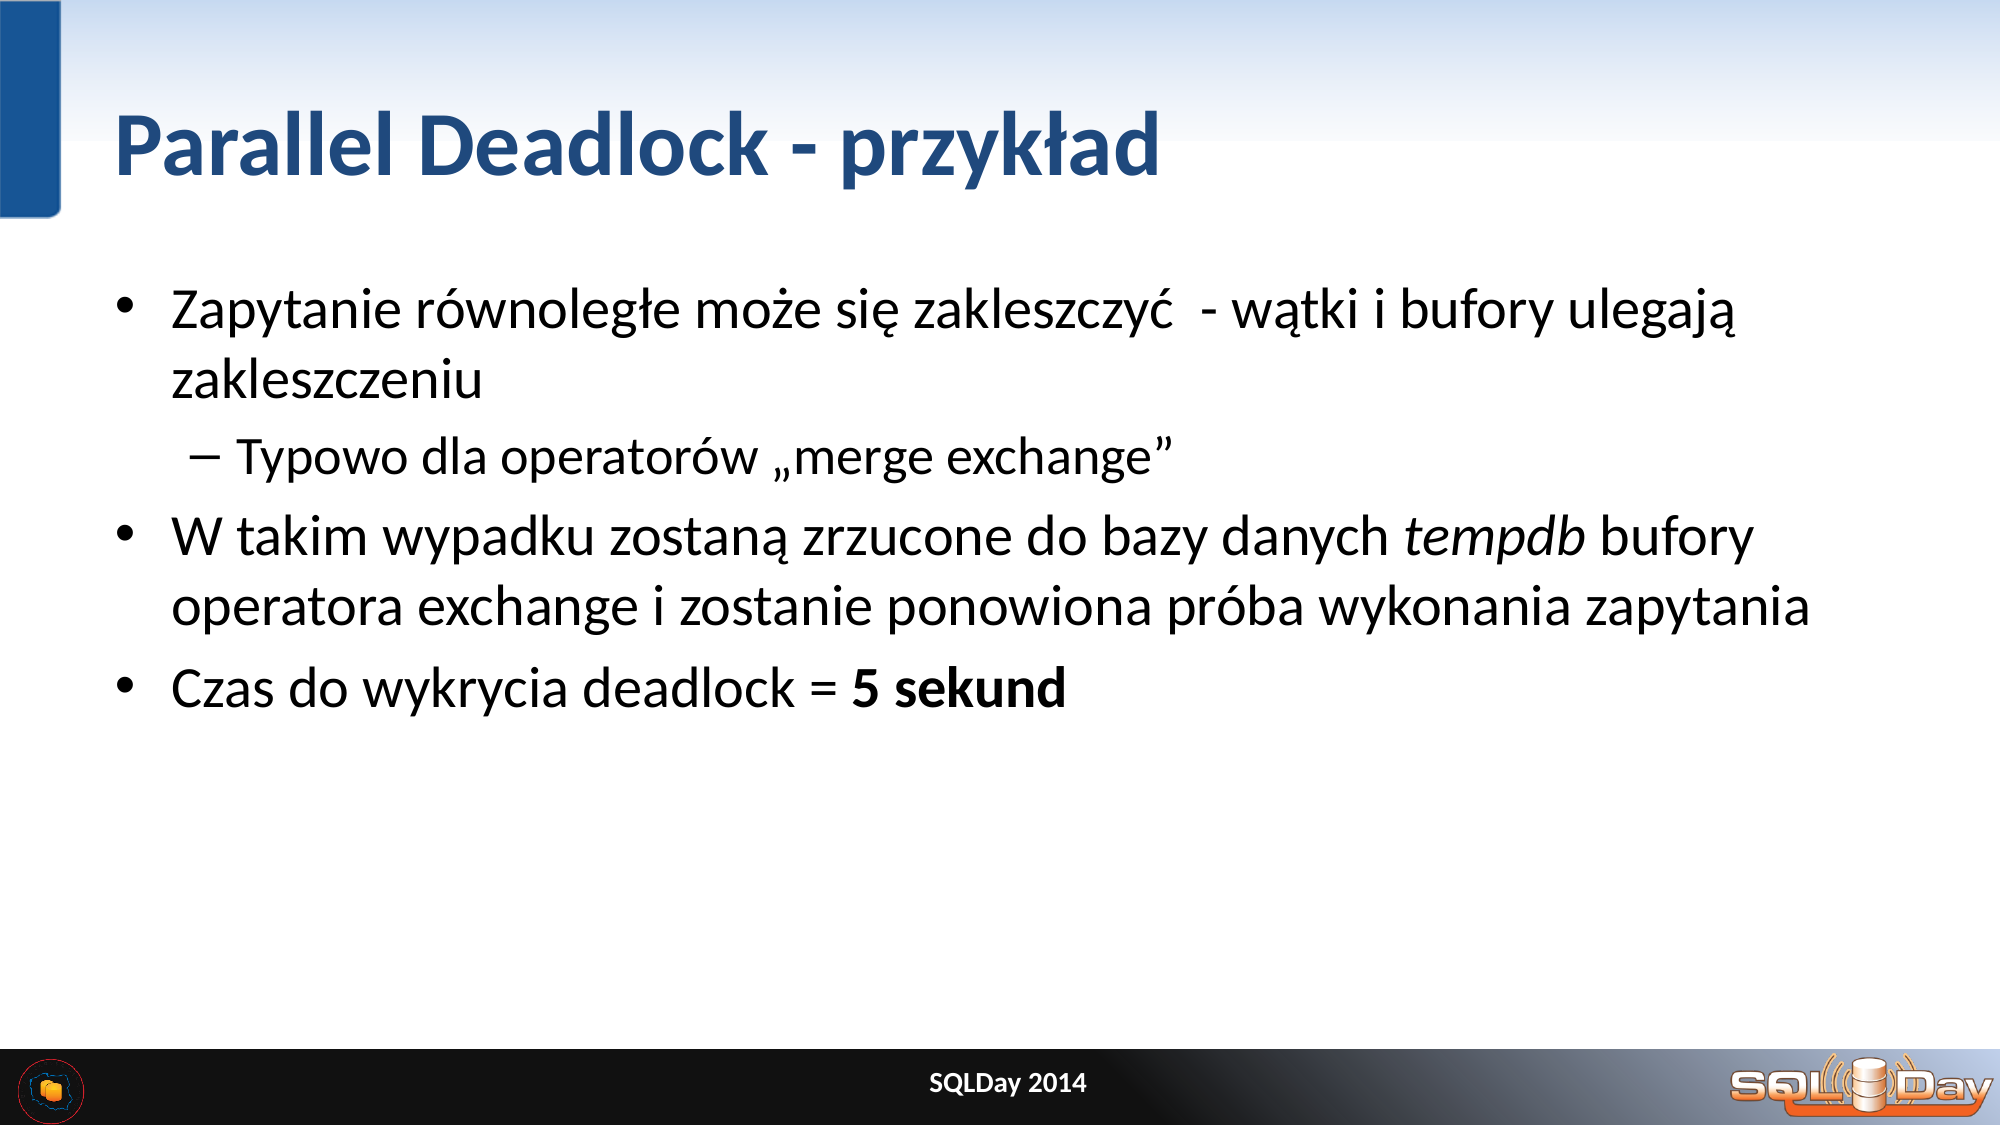

# Parallel Deadlock - przykład
Zapytanie równoległe może się zakleszczyć  - wątki i bufory ulegają zakleszczeniu
Typowo dla operatorów „merge exchange”
W takim wypadku zostaną zrzucone do bazy danych tempdb bufory operatora exchange i zostanie ponowiona próba wykonania zapytania
Czas do wykrycia deadlock = 5 sekund

SQLDay 2014